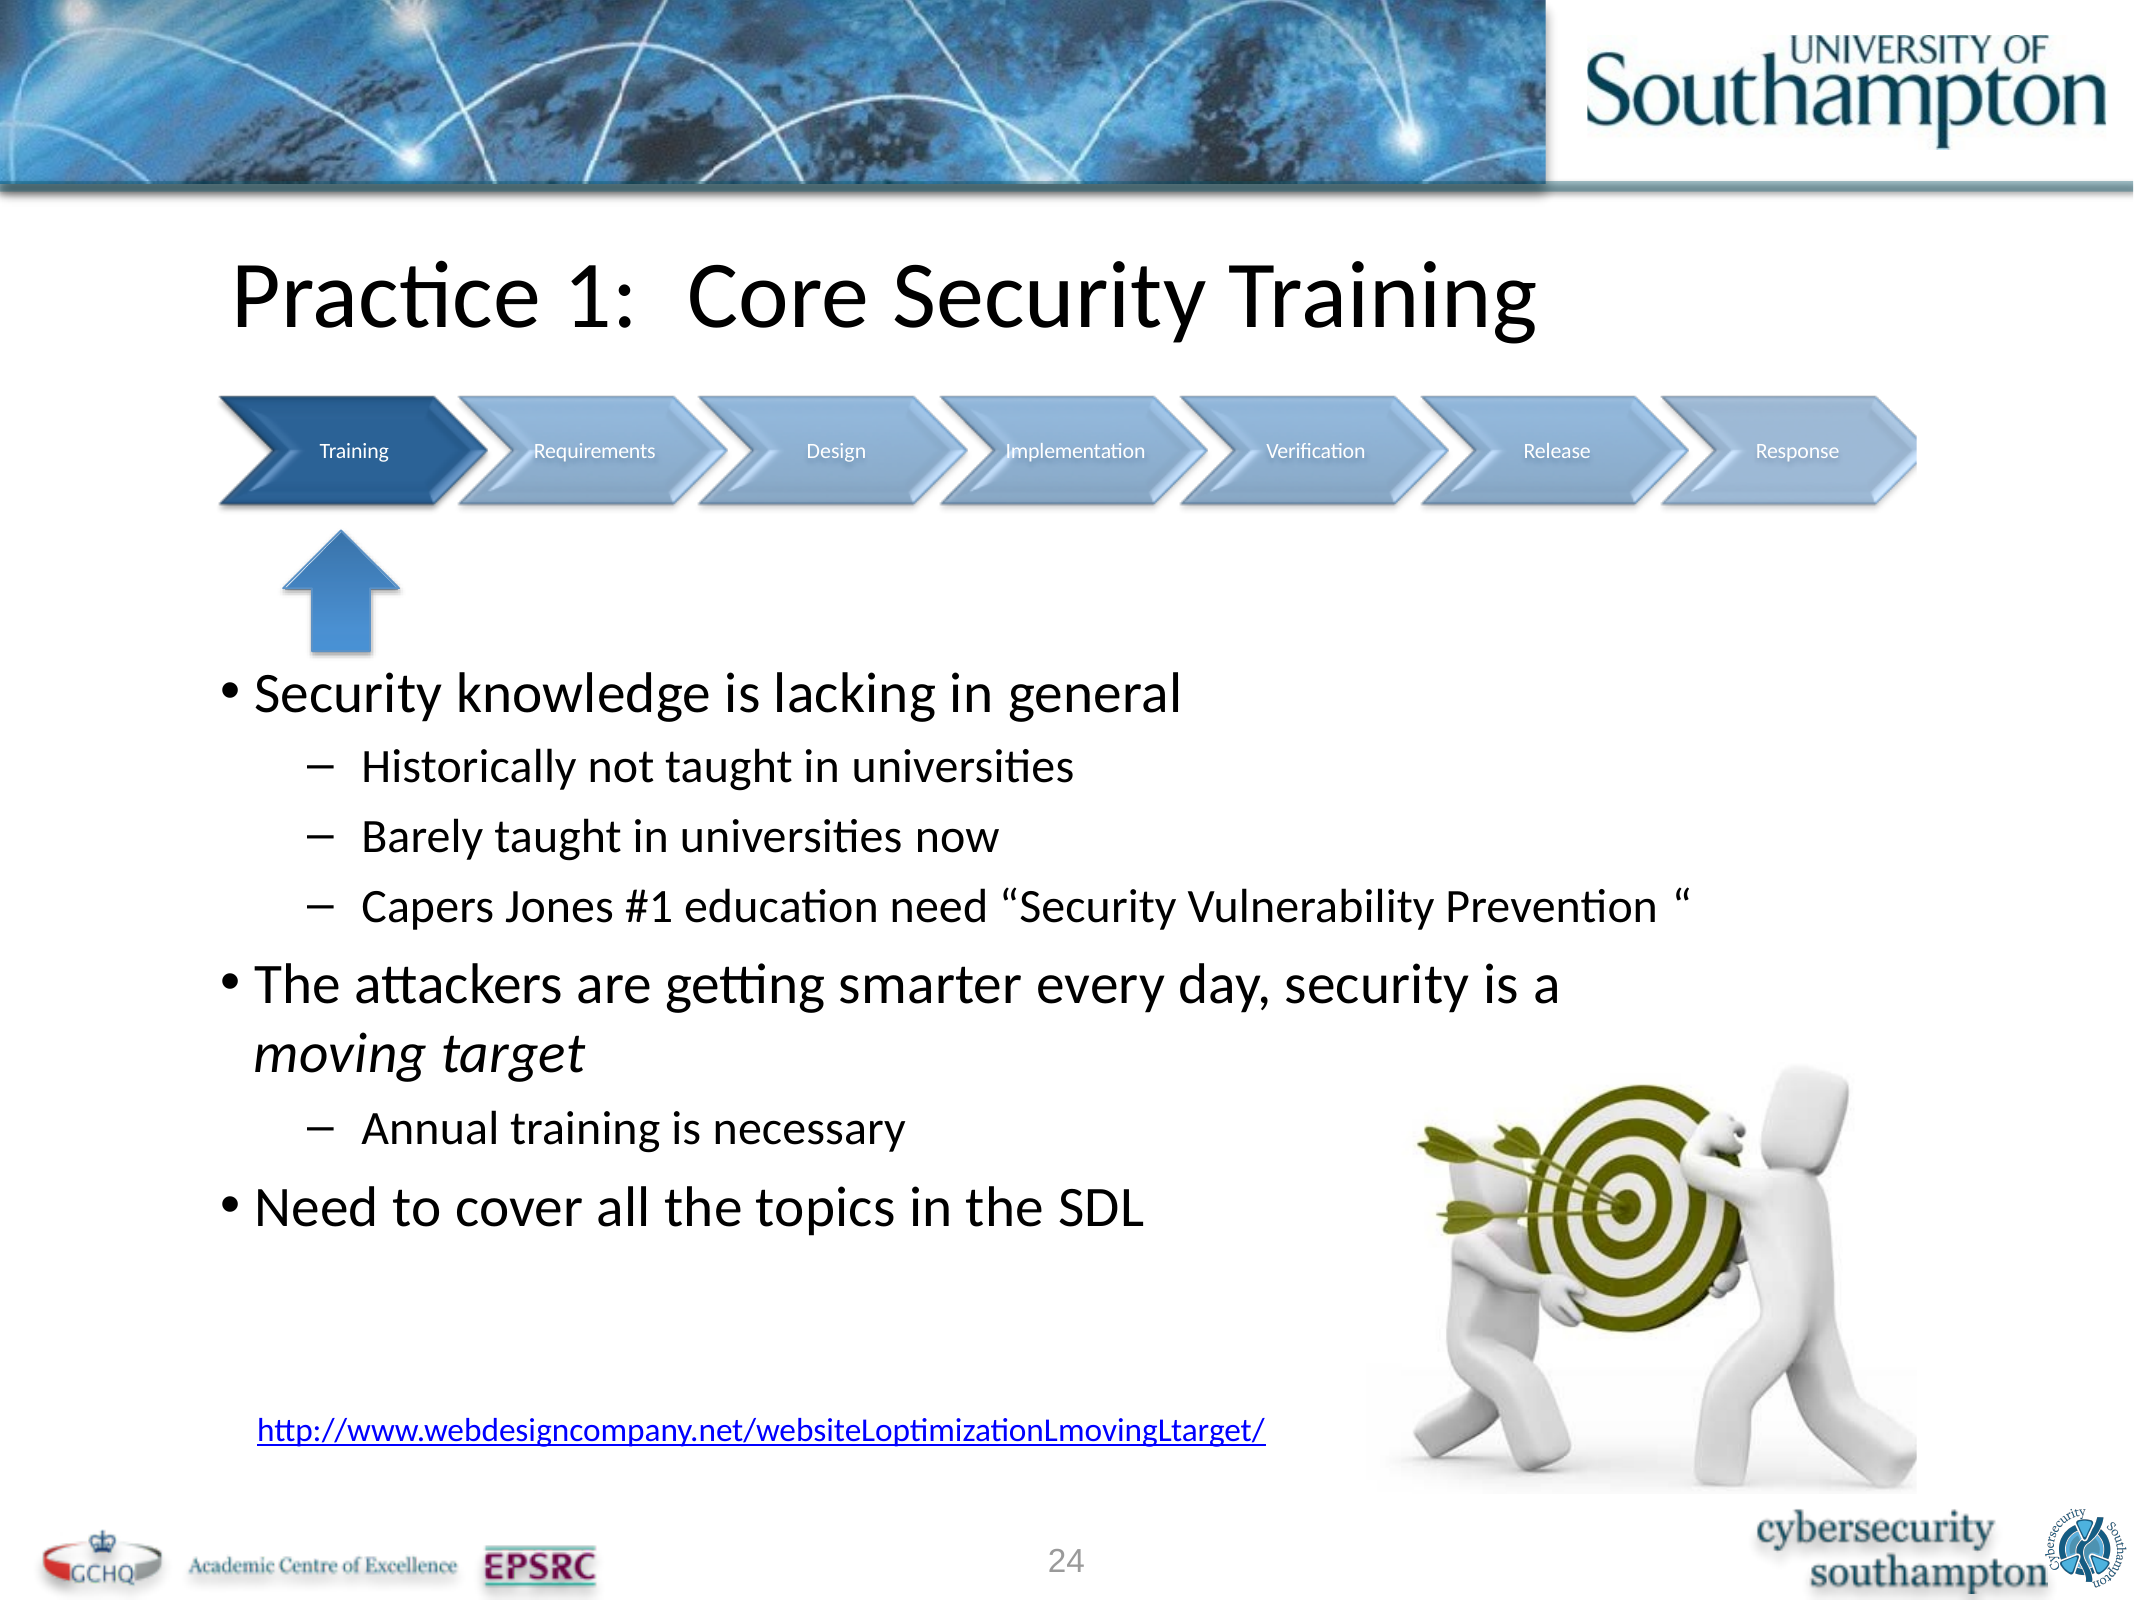

# Practice 1:	Core Security Training

Training
Requirements
Design
Implementation
Veriﬁcation
Release
Response

Security knowledge is lacking in general
Historically not taught in universities
Barely taught in universities now
Capers Jones #1 education need “Security Vulnerability Prevention “
The attackers are getting smarter every day, security is a
moving target
Annual training is necessary
Need to cover all the topics in the SDL

http://www.webdesigncompany.net/websiteLoptimizationLmovingLtarget/

24